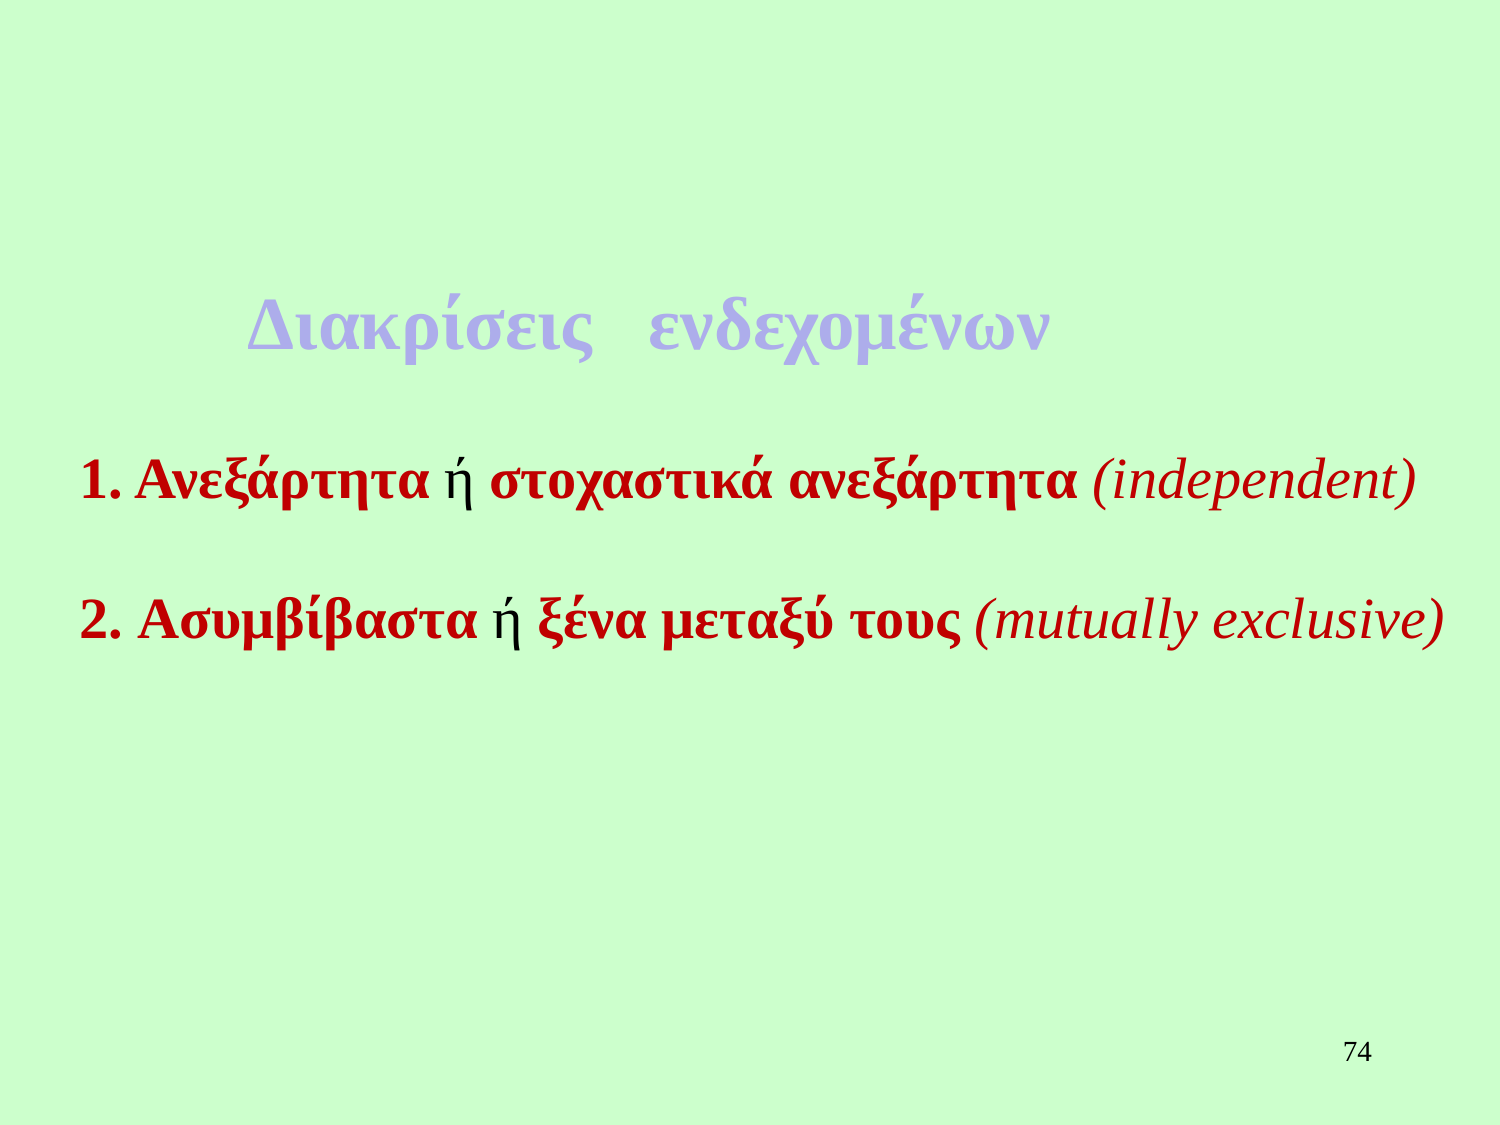

Διακρίσεις   ενδεχομένων
1. Ανεξάρτητα ή στοχαστικά ανεξάρτητα (independent)

2. Ασυμβίβαστα ή ξένα μεταξύ τους (mutually exclusive)

74